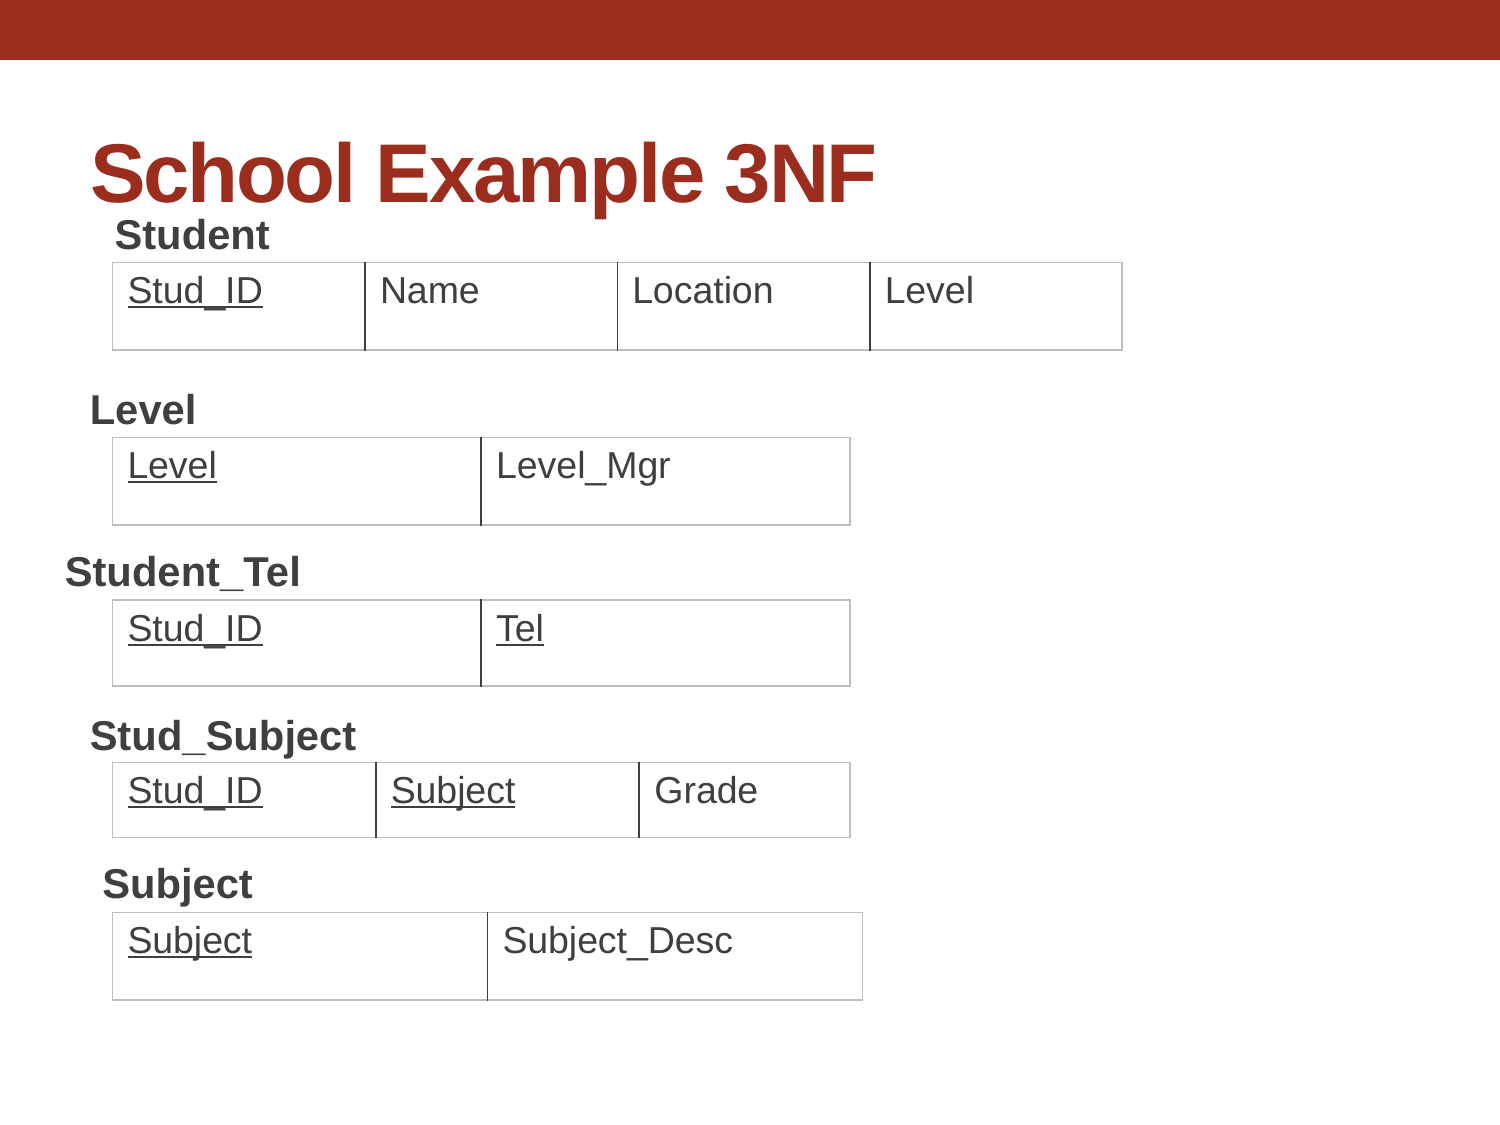

# School Example 3NF
Student
| Stud\_ID | Name | Location | Level |
| --- | --- | --- | --- |
Level
| Level | Level\_Mgr |
| --- | --- |
Student_Tel
| Stud\_ID | Tel |
| --- | --- |
Stud_Subject
| Stud\_ID | Subject | Grade |
| --- | --- | --- |
Subject
| Subject | Subject\_Desc |
| --- | --- |